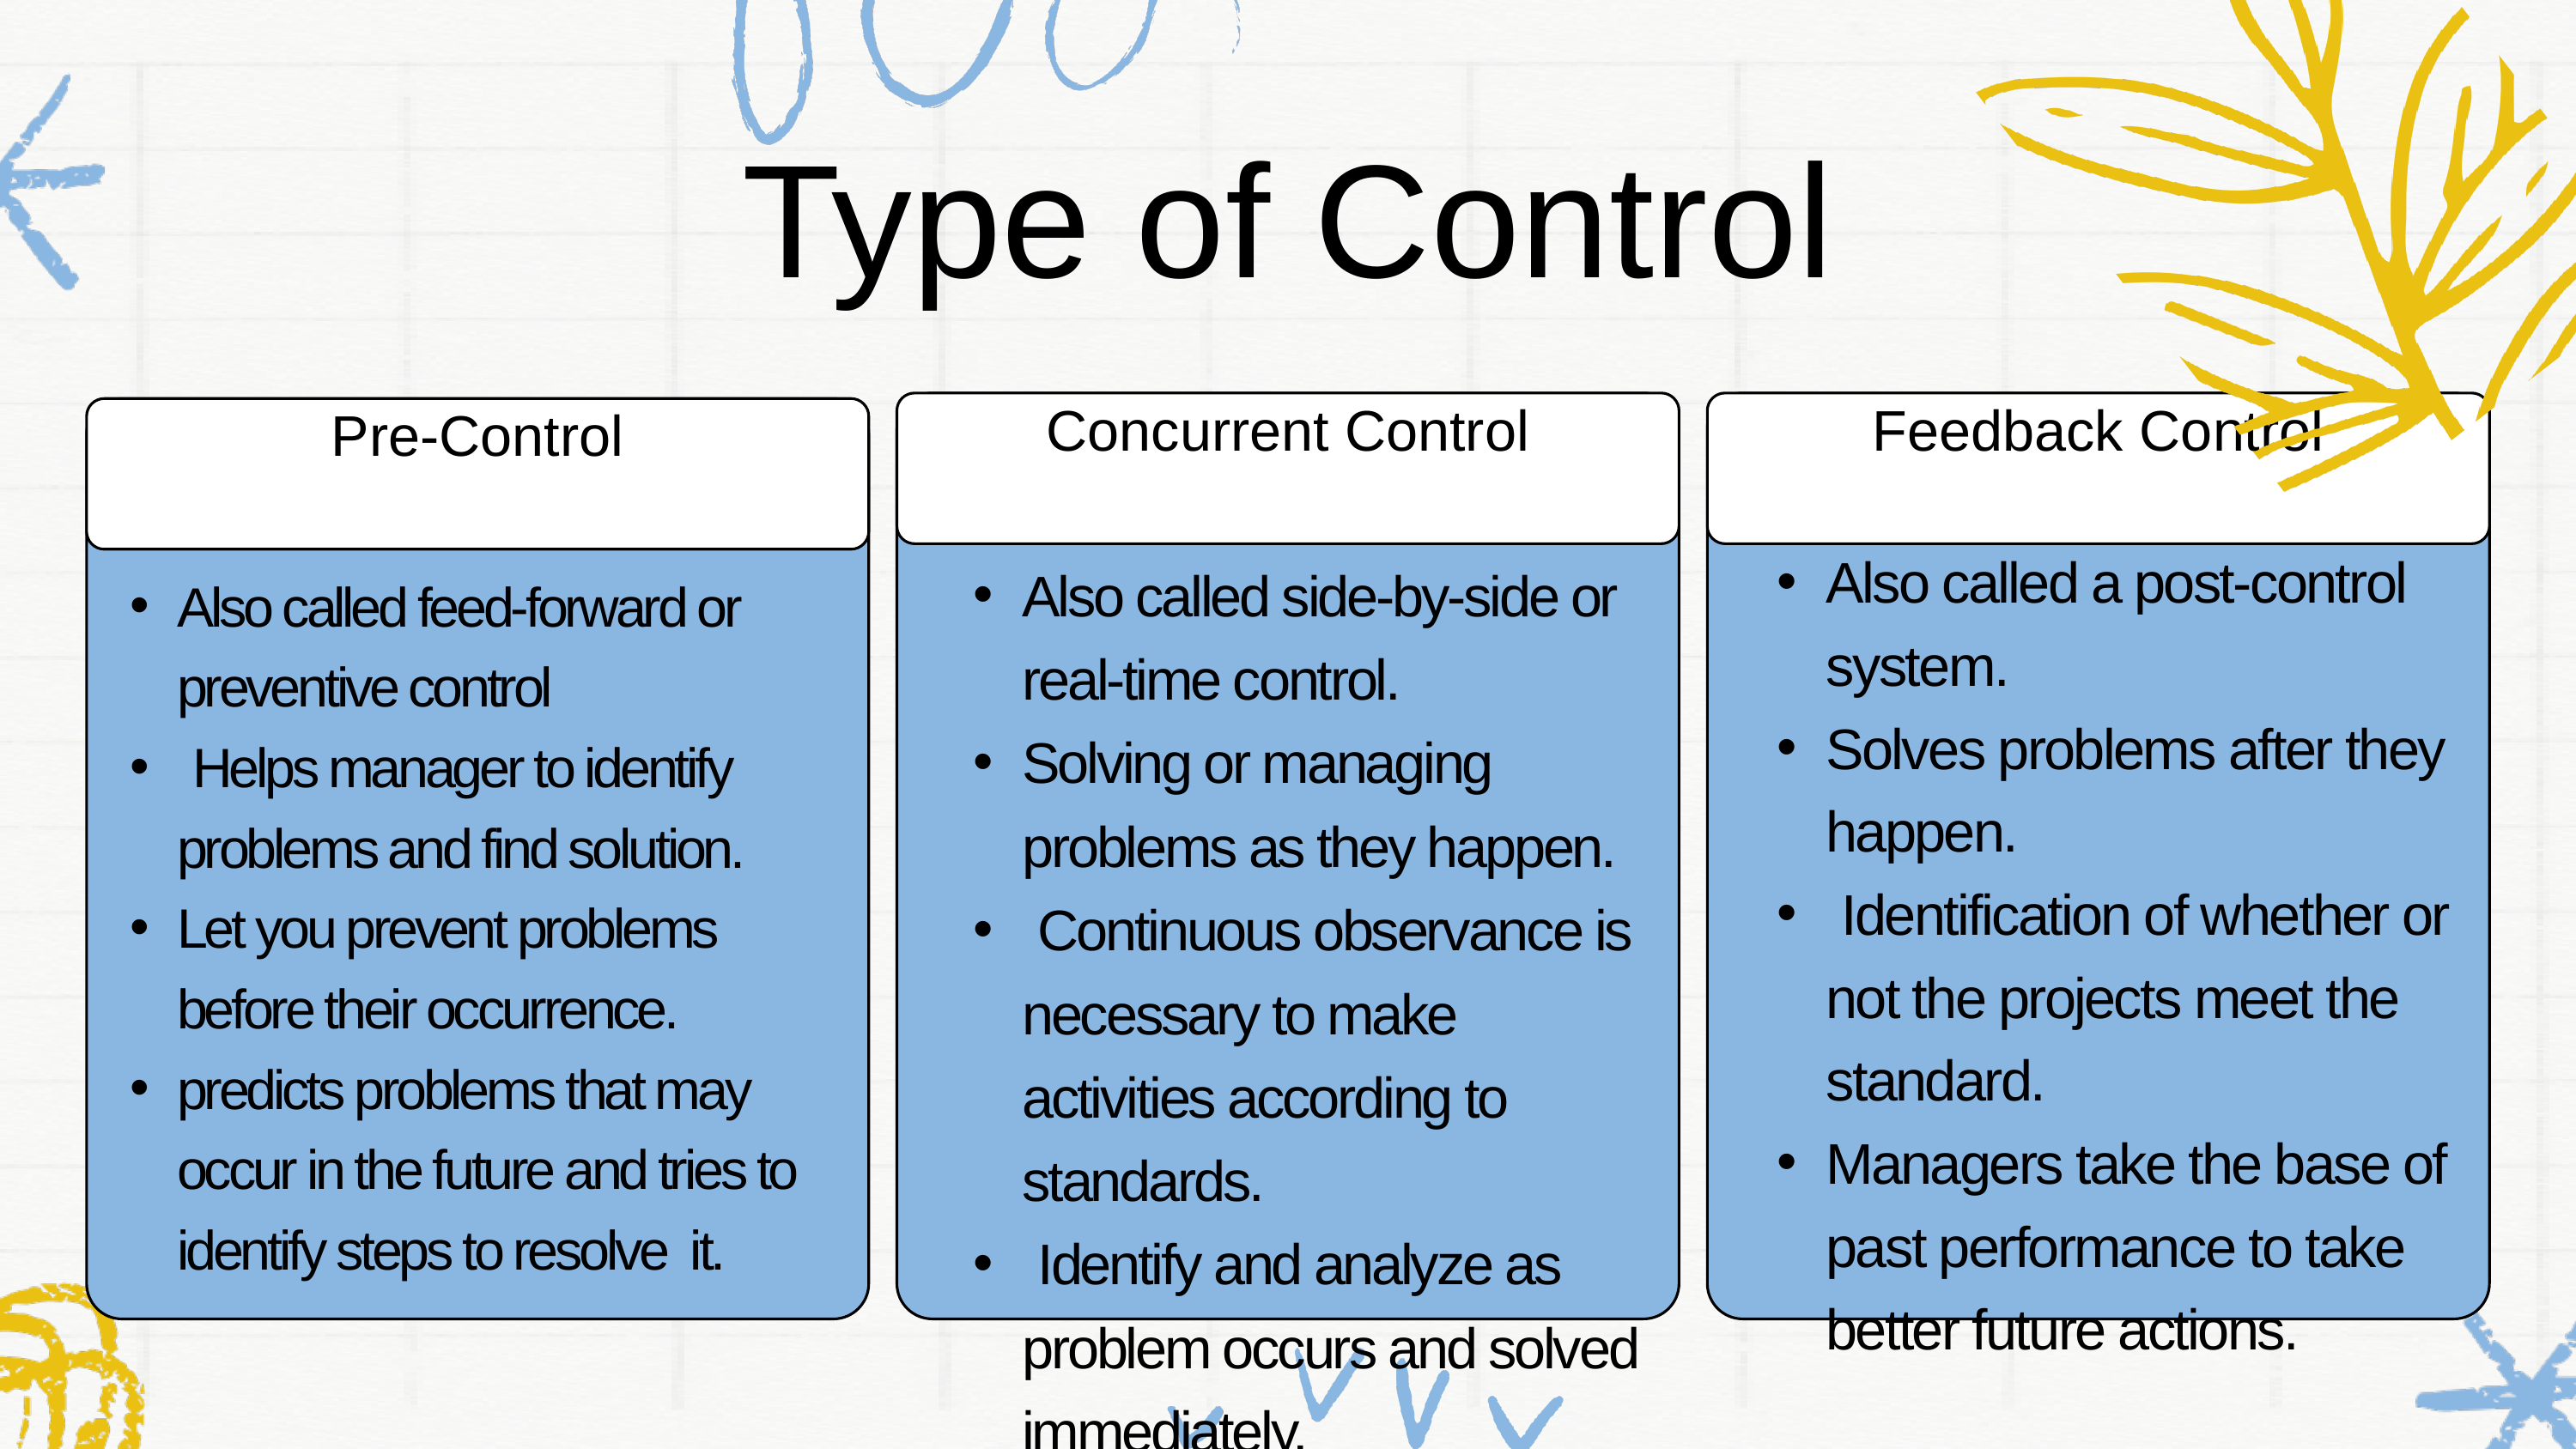

Type of Control

Concurrent Control

Feedback Control

Pre-Control
Also called a post-control system.
Solves problems after they happen.
 Identification of whether or not the projects meet the standard.
Managers take the base of past performance to take better future actions.
Also called side-by-side or real-time control.
Solving or managing problems as they happen.
 Continuous observance is necessary to make activities according to standards.
 Identify and analyze as problem occurs and solved immediately.
Also called feed-forward or preventive control
 Helps manager to identify problems and find solution.
Let you prevent problems before their occurrence.
predicts problems that may occur in the future and tries to identify steps to resolve  it.